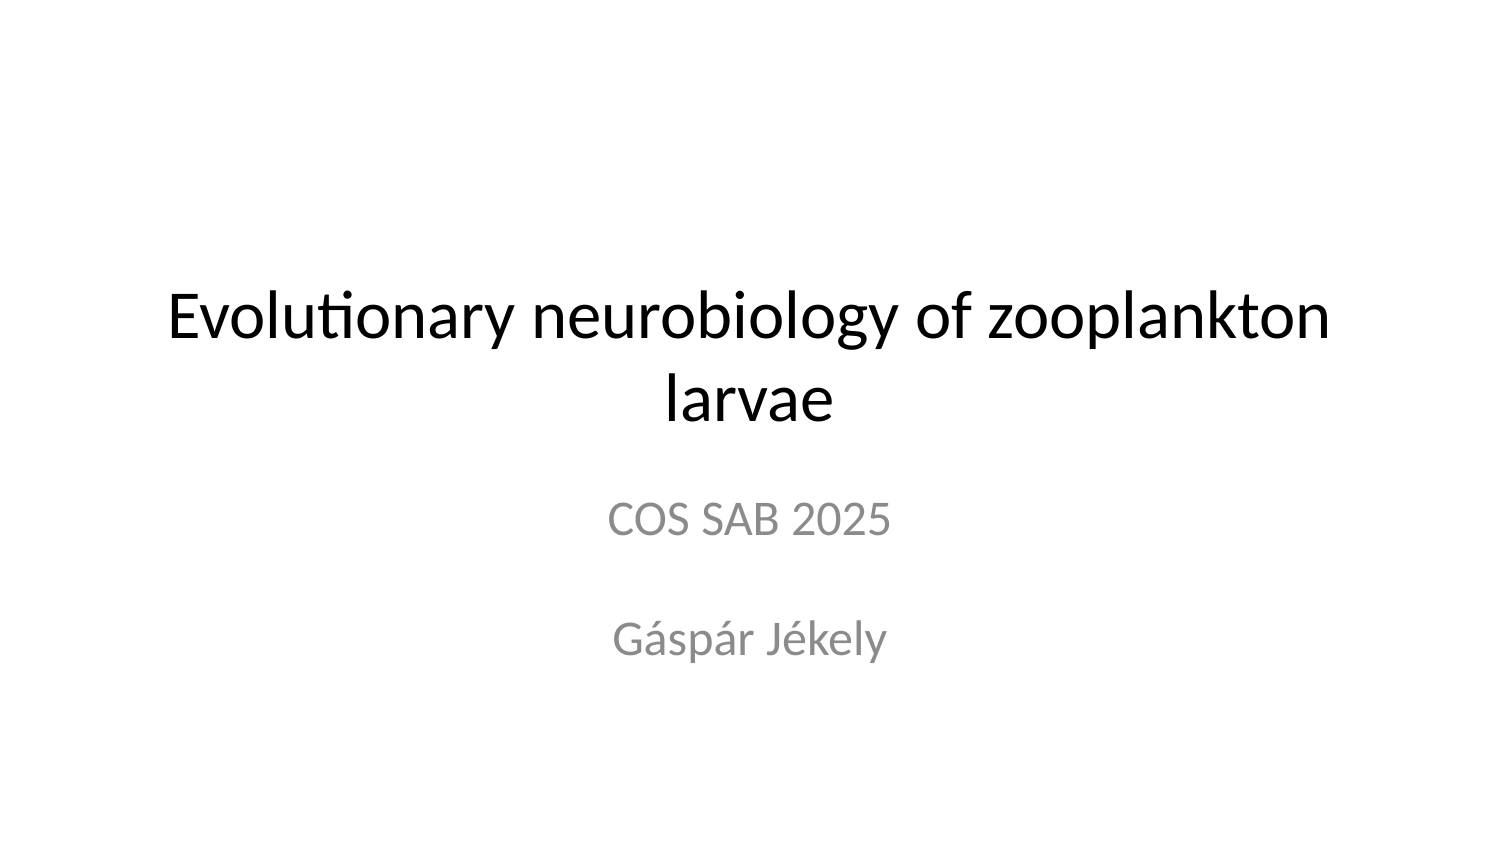

# Evolutionary neurobiology of zooplankton larvae
COS SAB 2025
Gáspár Jékely